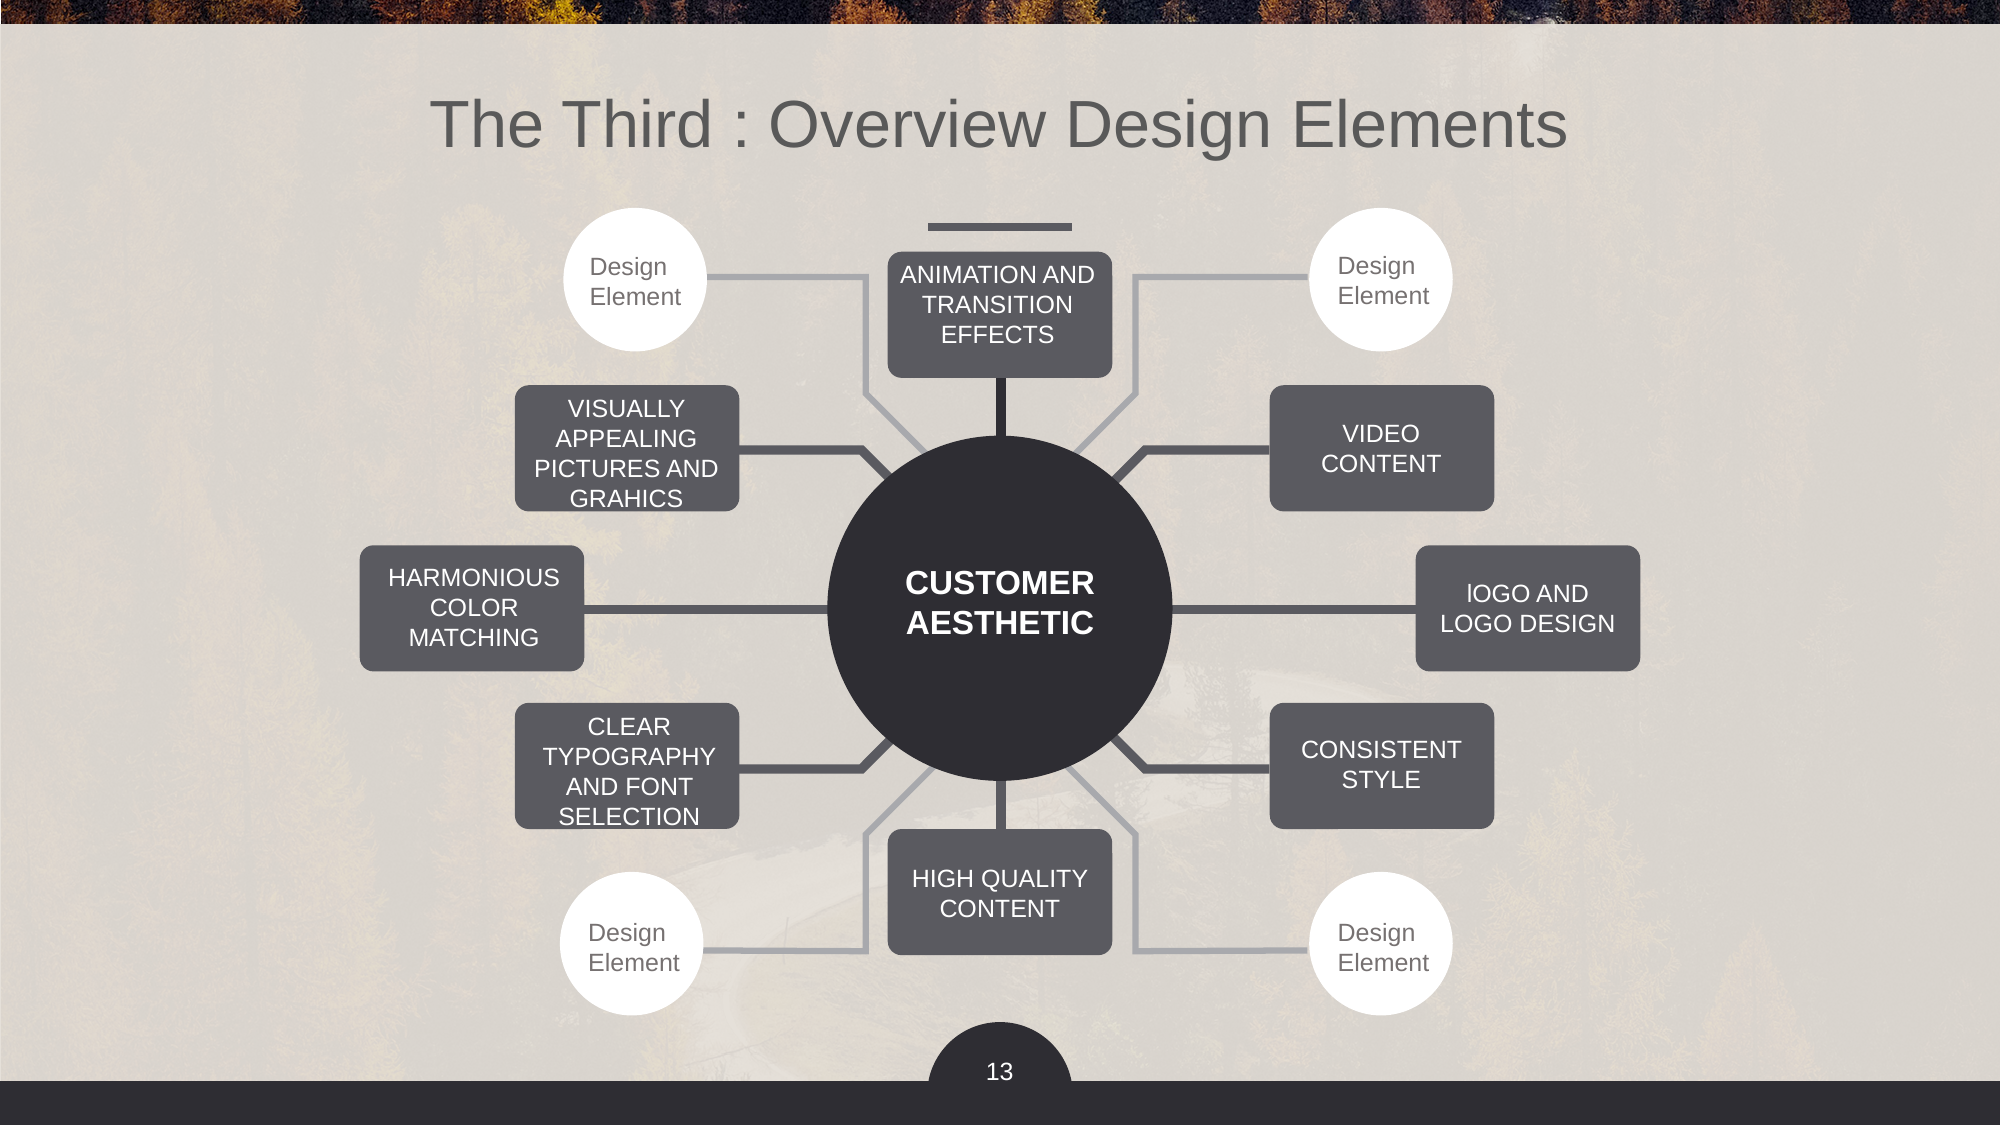

The Third : Overview Design Elements

Design Element
Design Element

ANIMATION AND TRANSITION EFFECTS

VISUALLY APPEALING PICTURES AND GRAHICS

VIDEO CONTENT

CUSTOMER AESTHETIC
HARMONIOUS COLOR MATCHING
lOGO AND LOGO DESIGN
CLEAR TYPOGRAPHY AND FONT SELECTION

CONSISTENT STYLE

HIGH QUALITY CONTENT

Design Element

Design Element

13